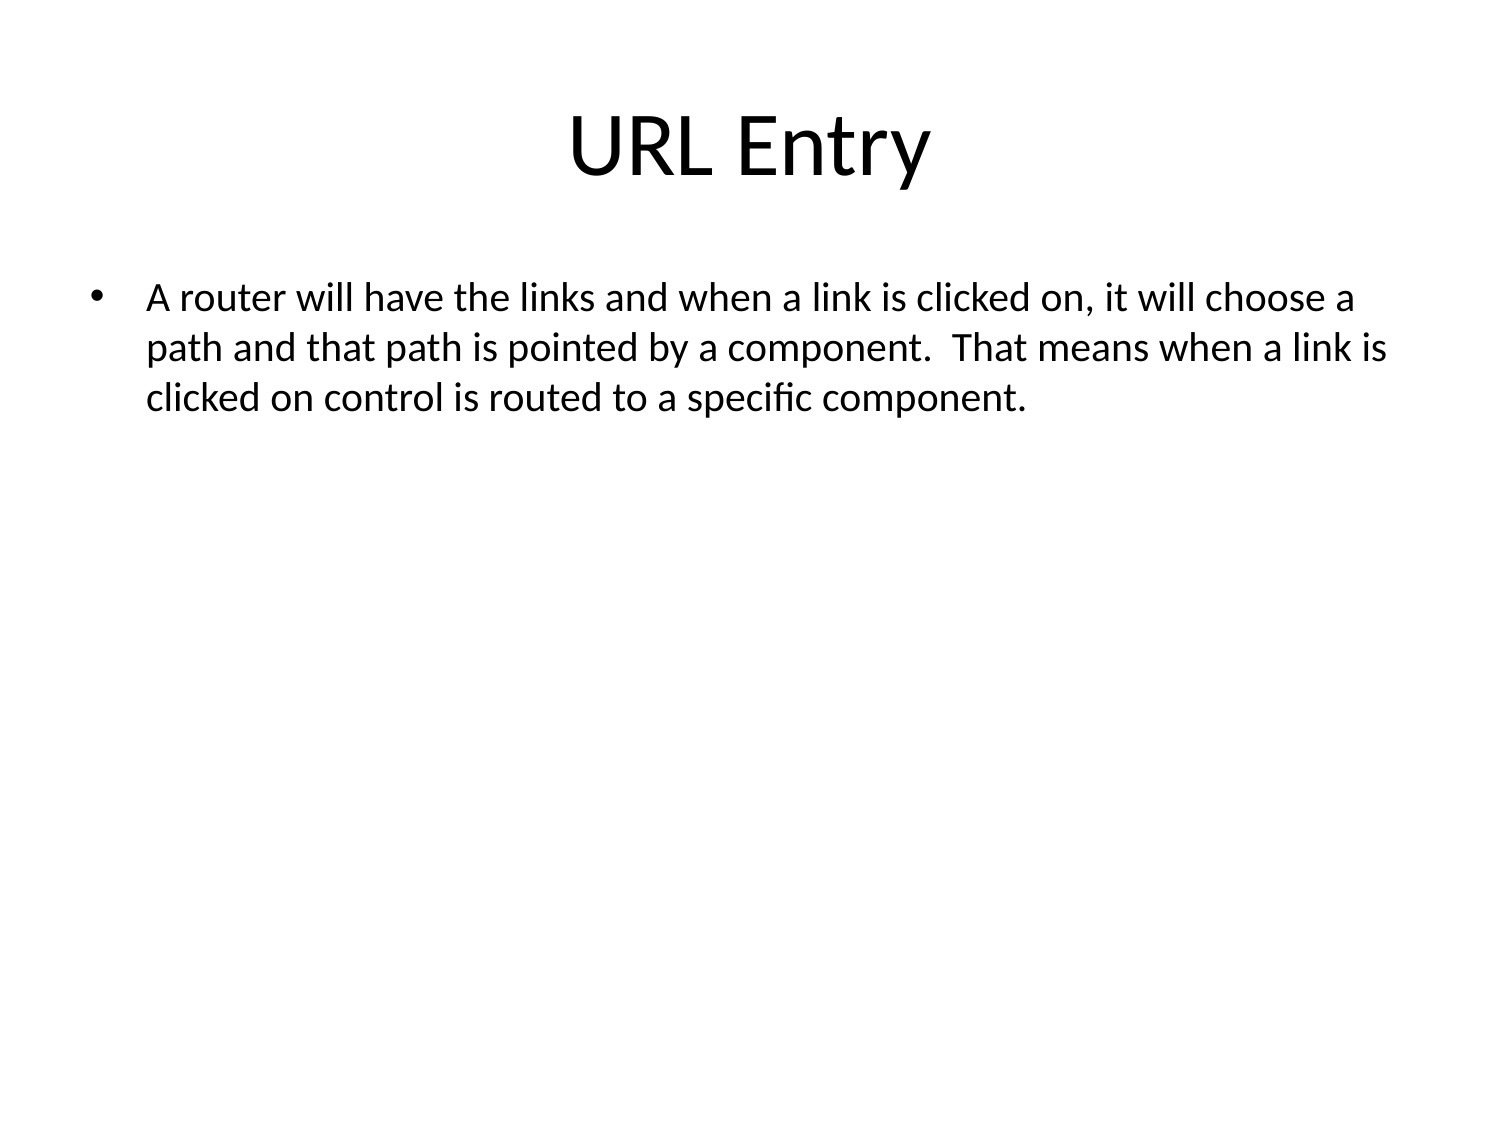

# URL Entry
A router will have the links and when a link is clicked on, it will choose a path and that path is pointed by a component.  That means when a link is clicked on control is routed to a specific component.